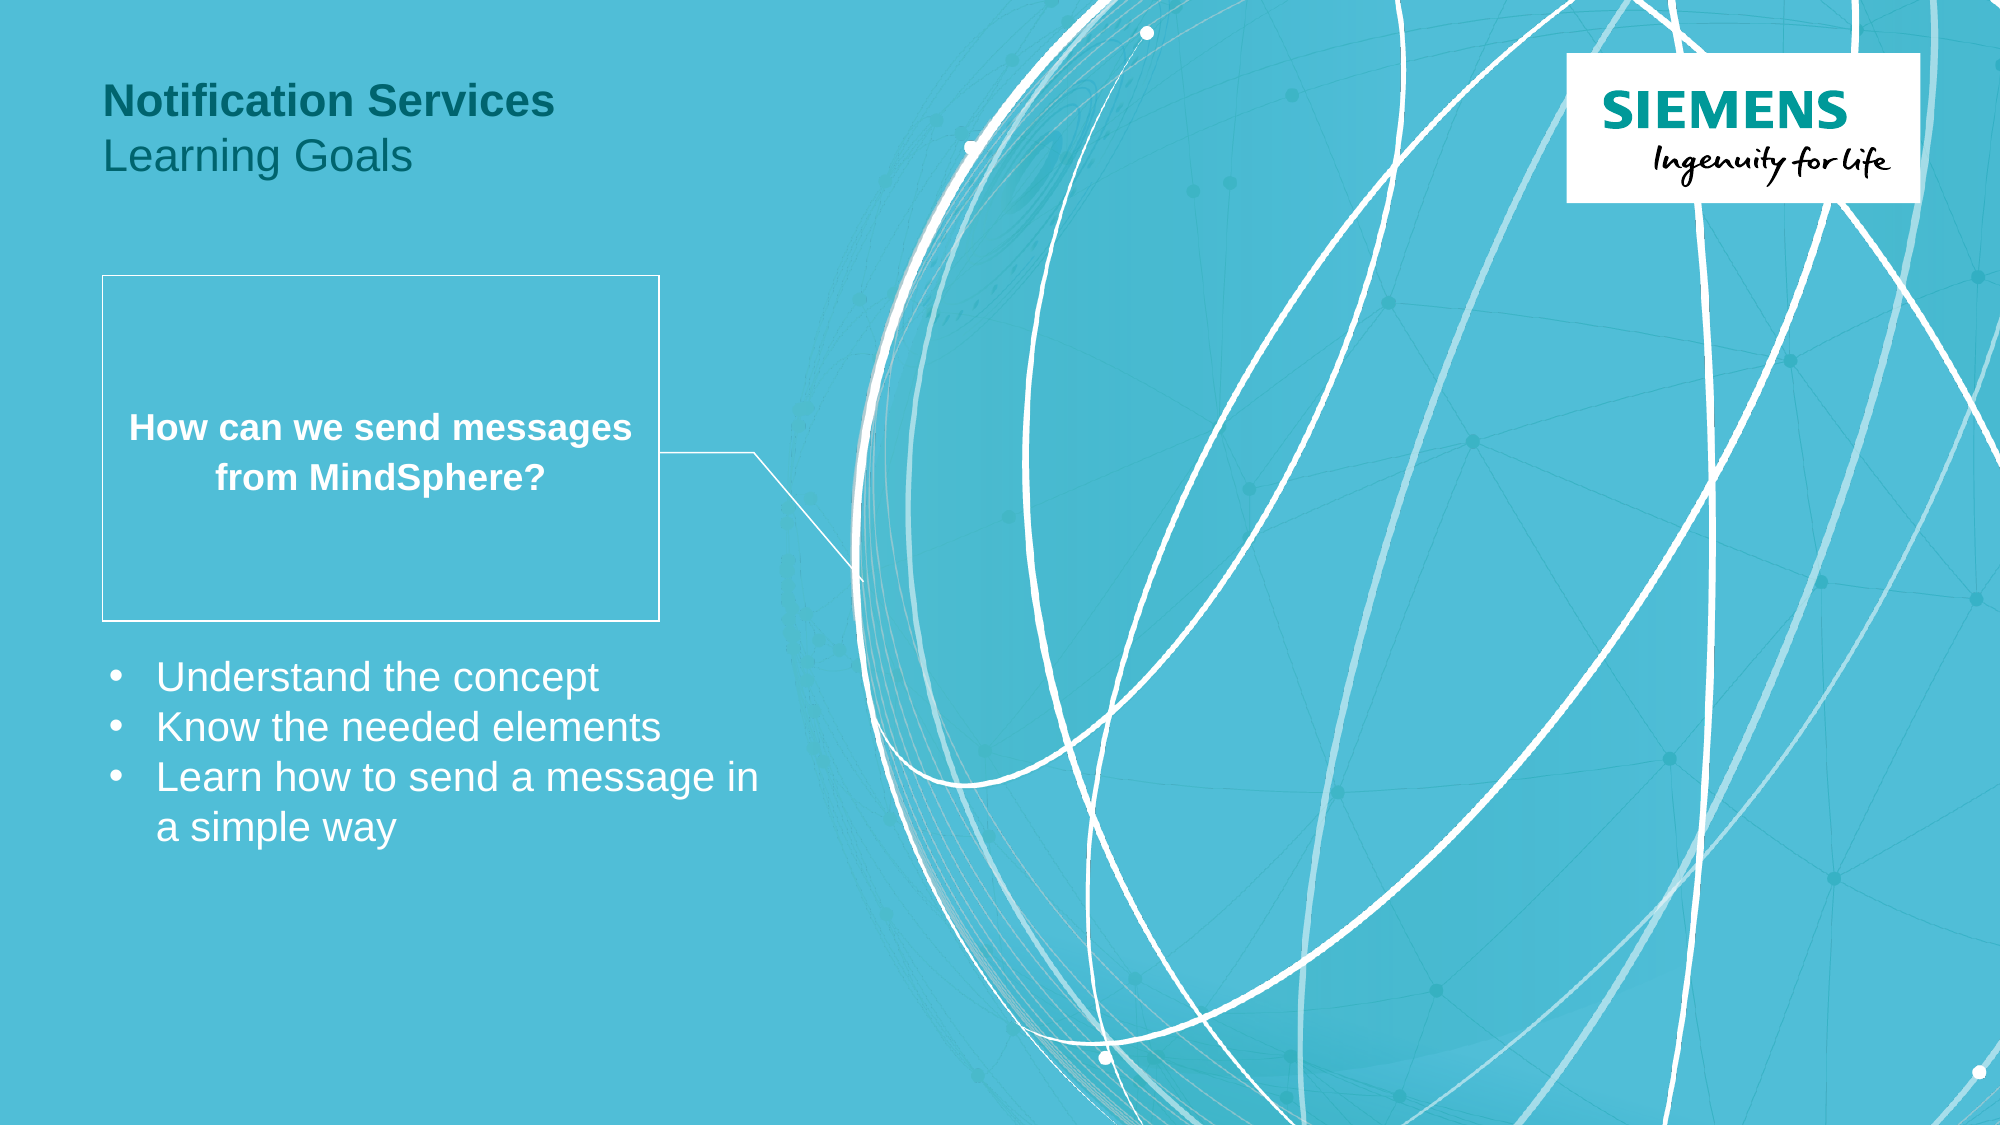

# Notification Services Learning Goals
How can we send messages from MindSphere?
Understand the concept
Know the needed elements
Learn how to send a message in
a simple way